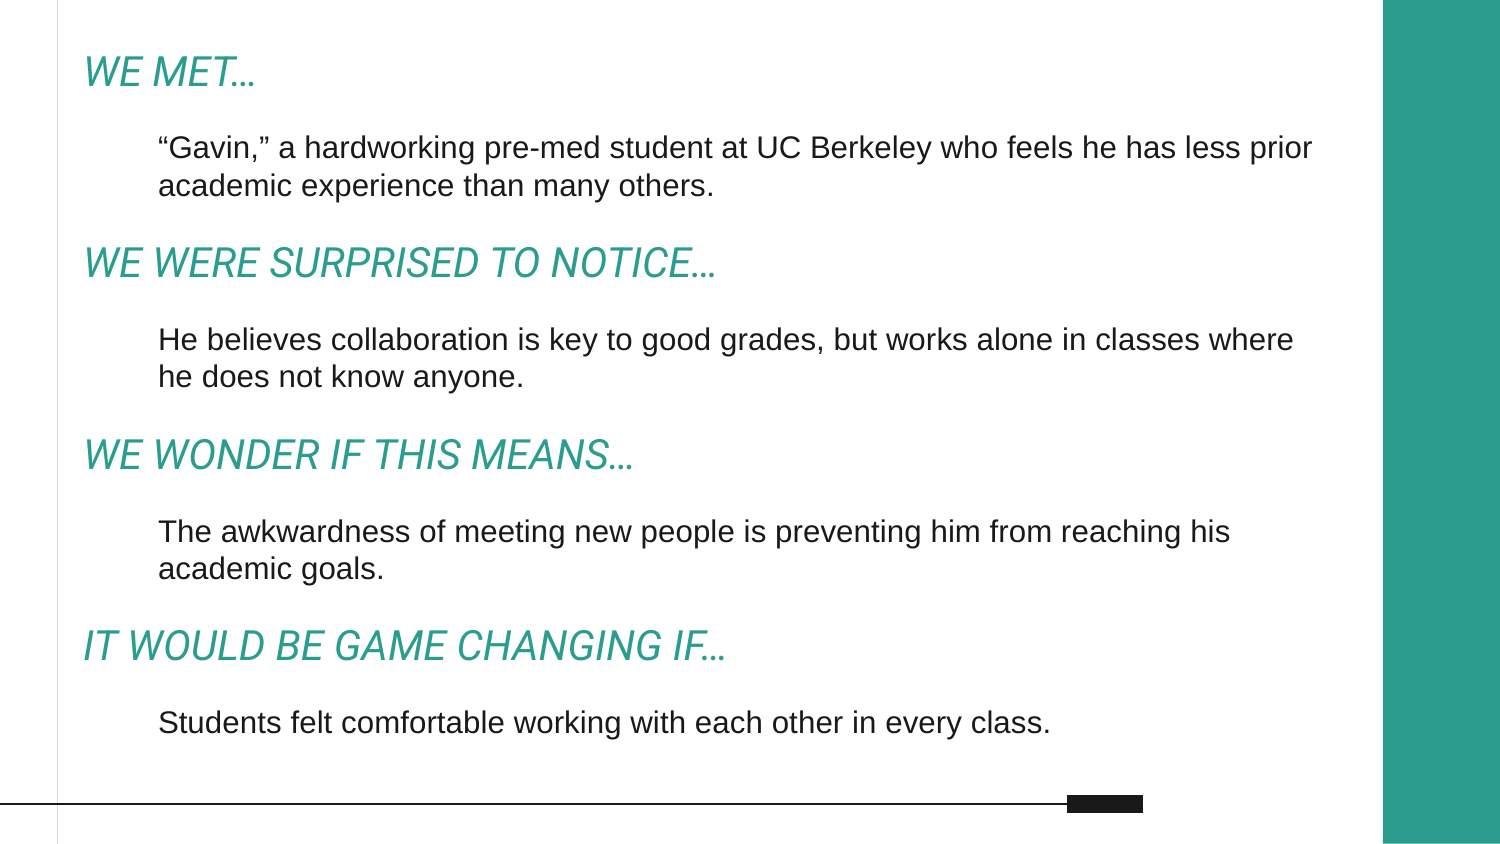

WE MET…
“Gavin,” a hardworking pre-med student at UC Berkeley who feels he has less prior academic experience than many others.
WE WERE SURPRISED TO NOTICE…
He believes collaboration is key to good grades, but works alone in classes where he does not know anyone.
WE WONDER IF THIS MEANS…
The awkwardness of meeting new people is preventing him from reaching his academic goals.
IT WOULD BE GAME CHANGING IF…
Students felt comfortable working with each other in every class.